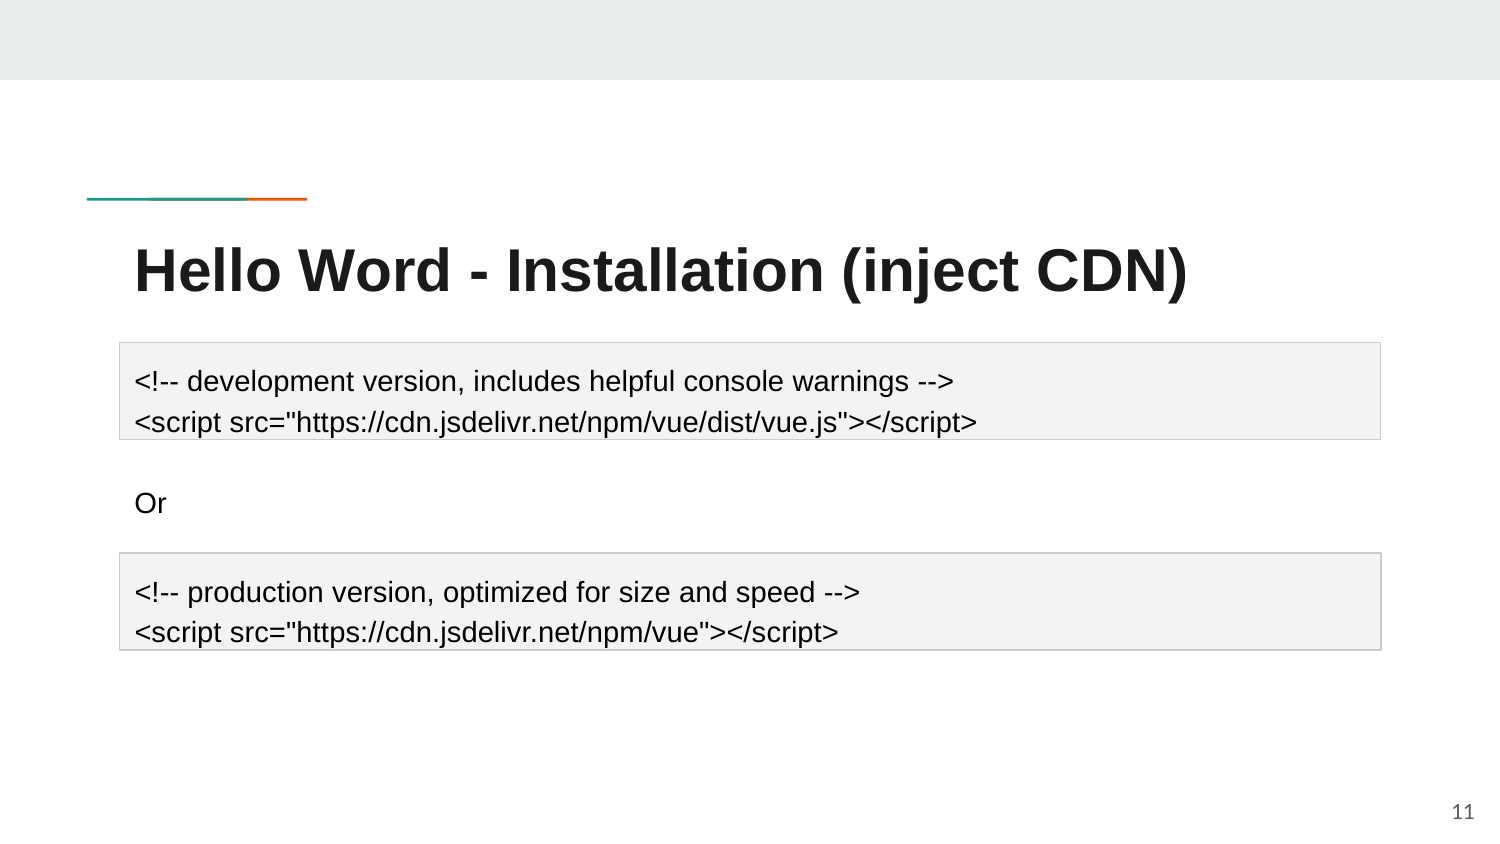

# Hello Word - Installation (inject CDN)
<!-- development version, includes helpful console warnings -->
<script src="https://cdn.jsdelivr.net/npm/vue/dist/vue.js"></script>
Or
<!-- production version, optimized for size and speed -->
<script src="https://cdn.jsdelivr.net/npm/vue"></script>

11